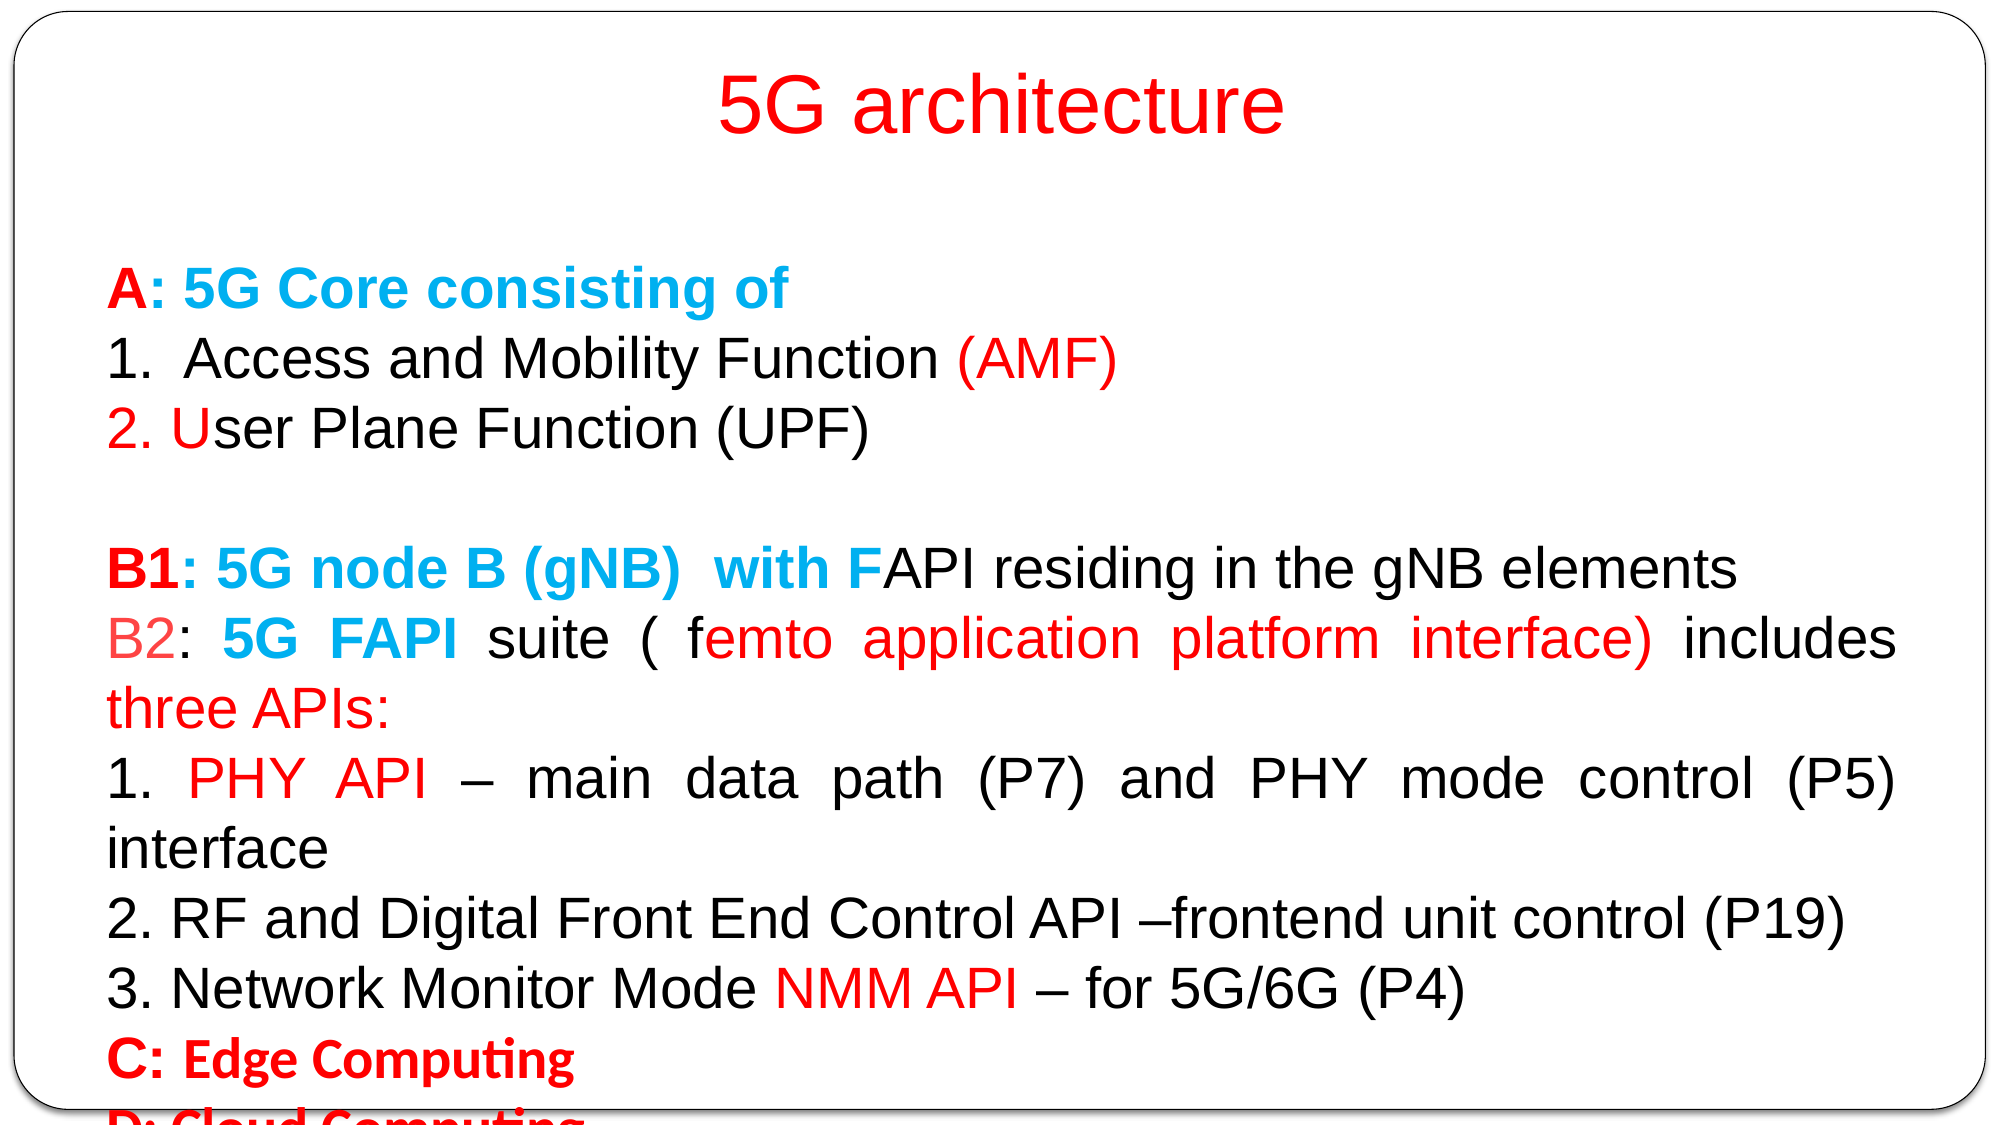

5G architecture

A: 5G Core consisting of
1.  Access and Mobility Function (AMF)
2. User Plane Function (UPF)

B1: 5G node B (gNB)  with FAPI residing in the gNB elements
B2: 5G FAPI suite ( femto application platform interface) includes three APIs:
1. PHY API – main data path (P7) and PHY mode control (P5) interface
2. RF and Digital Front End Control API –frontend unit control (P19)
3. Network Monitor Mode NMM API – for 5G/6G (P4)
C: Edge Computing
D: Cloud Computing